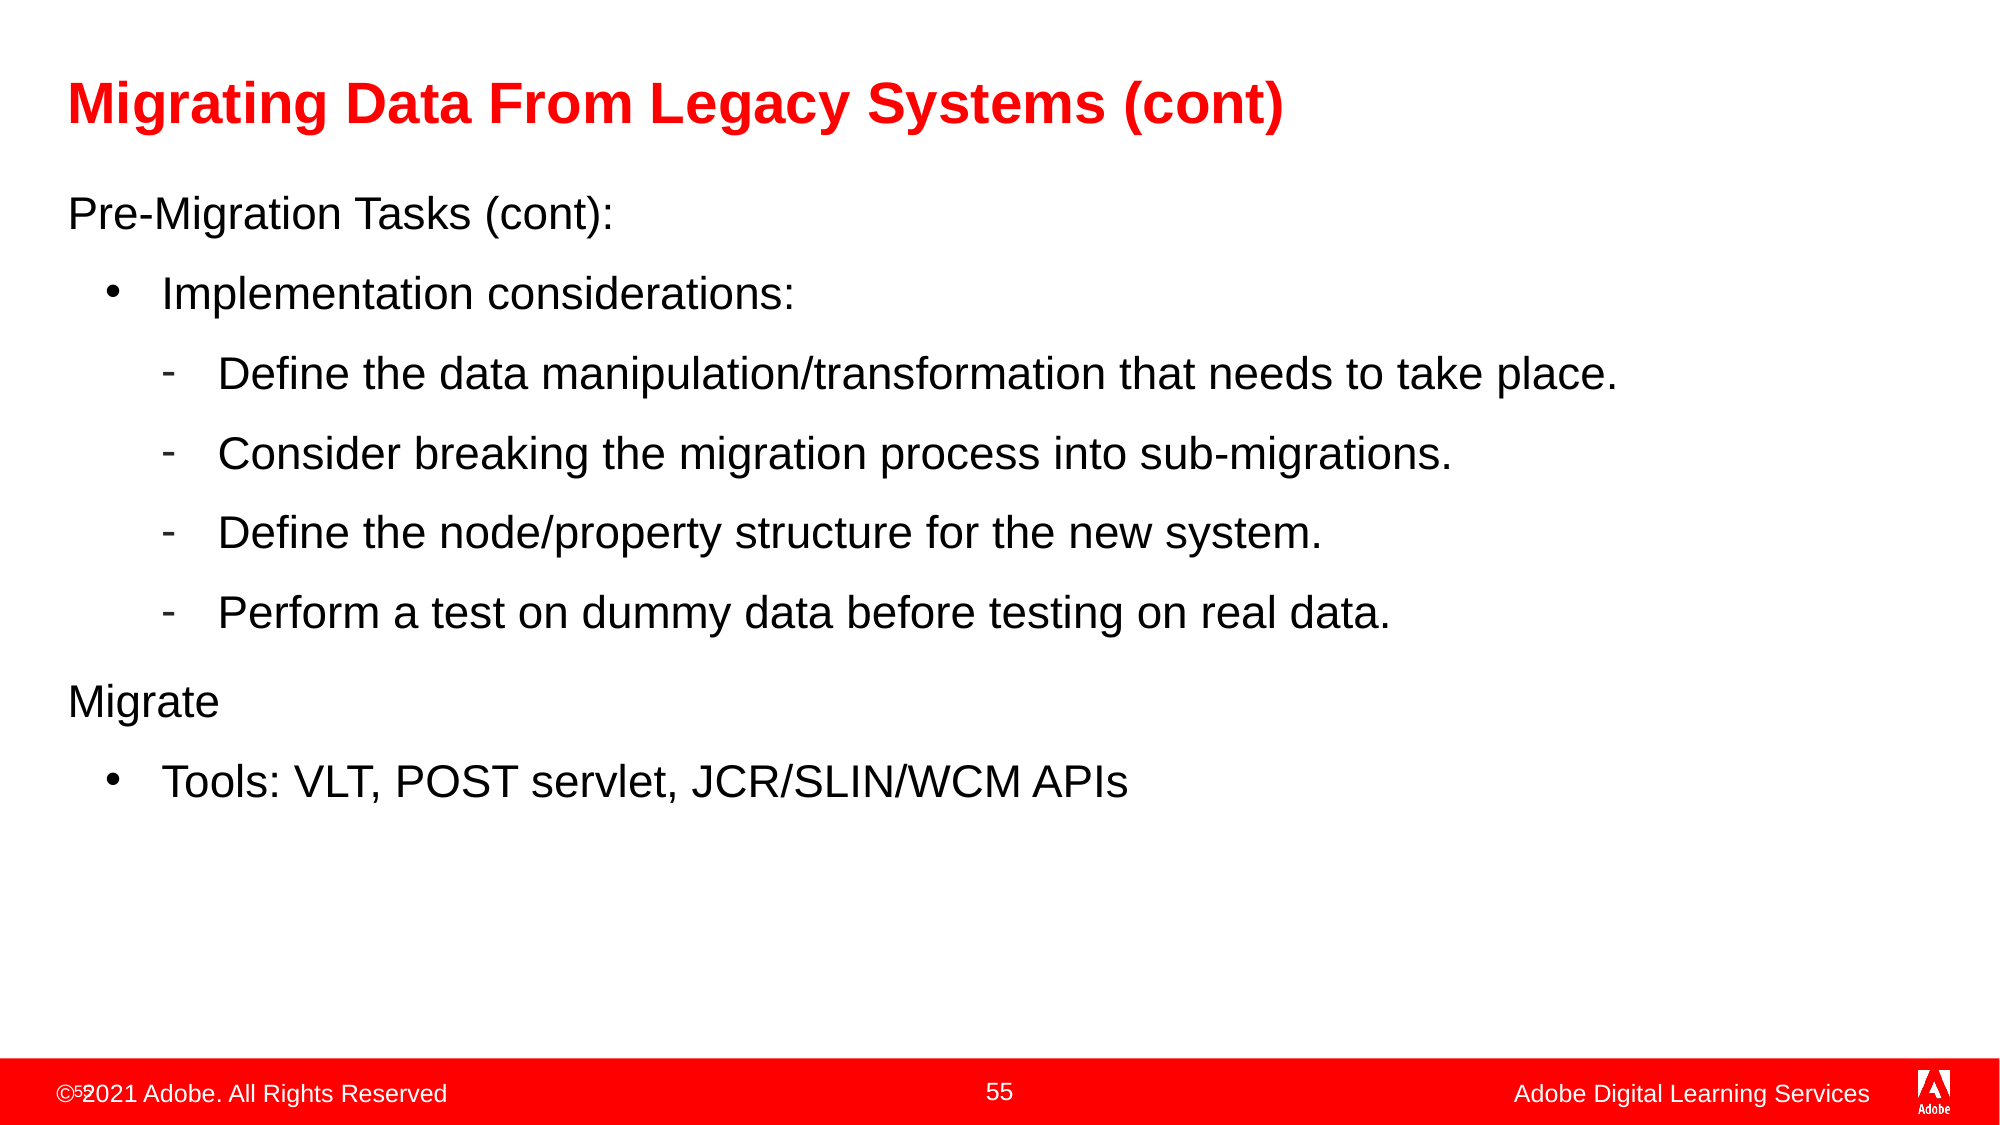

# Migrating Data From Legacy Systems (cont)
Pre-Migration Tasks (cont):
Implementation considerations:
Define the data manipulation/transformation that needs to take place.
Consider breaking the migration process into sub-migrations.
Define the node/property structure for the new system.
Perform a test on dummy data before testing on real data.
Migrate
Tools: VLT, POST servlet, JCR/SLIN/WCM APIs
55